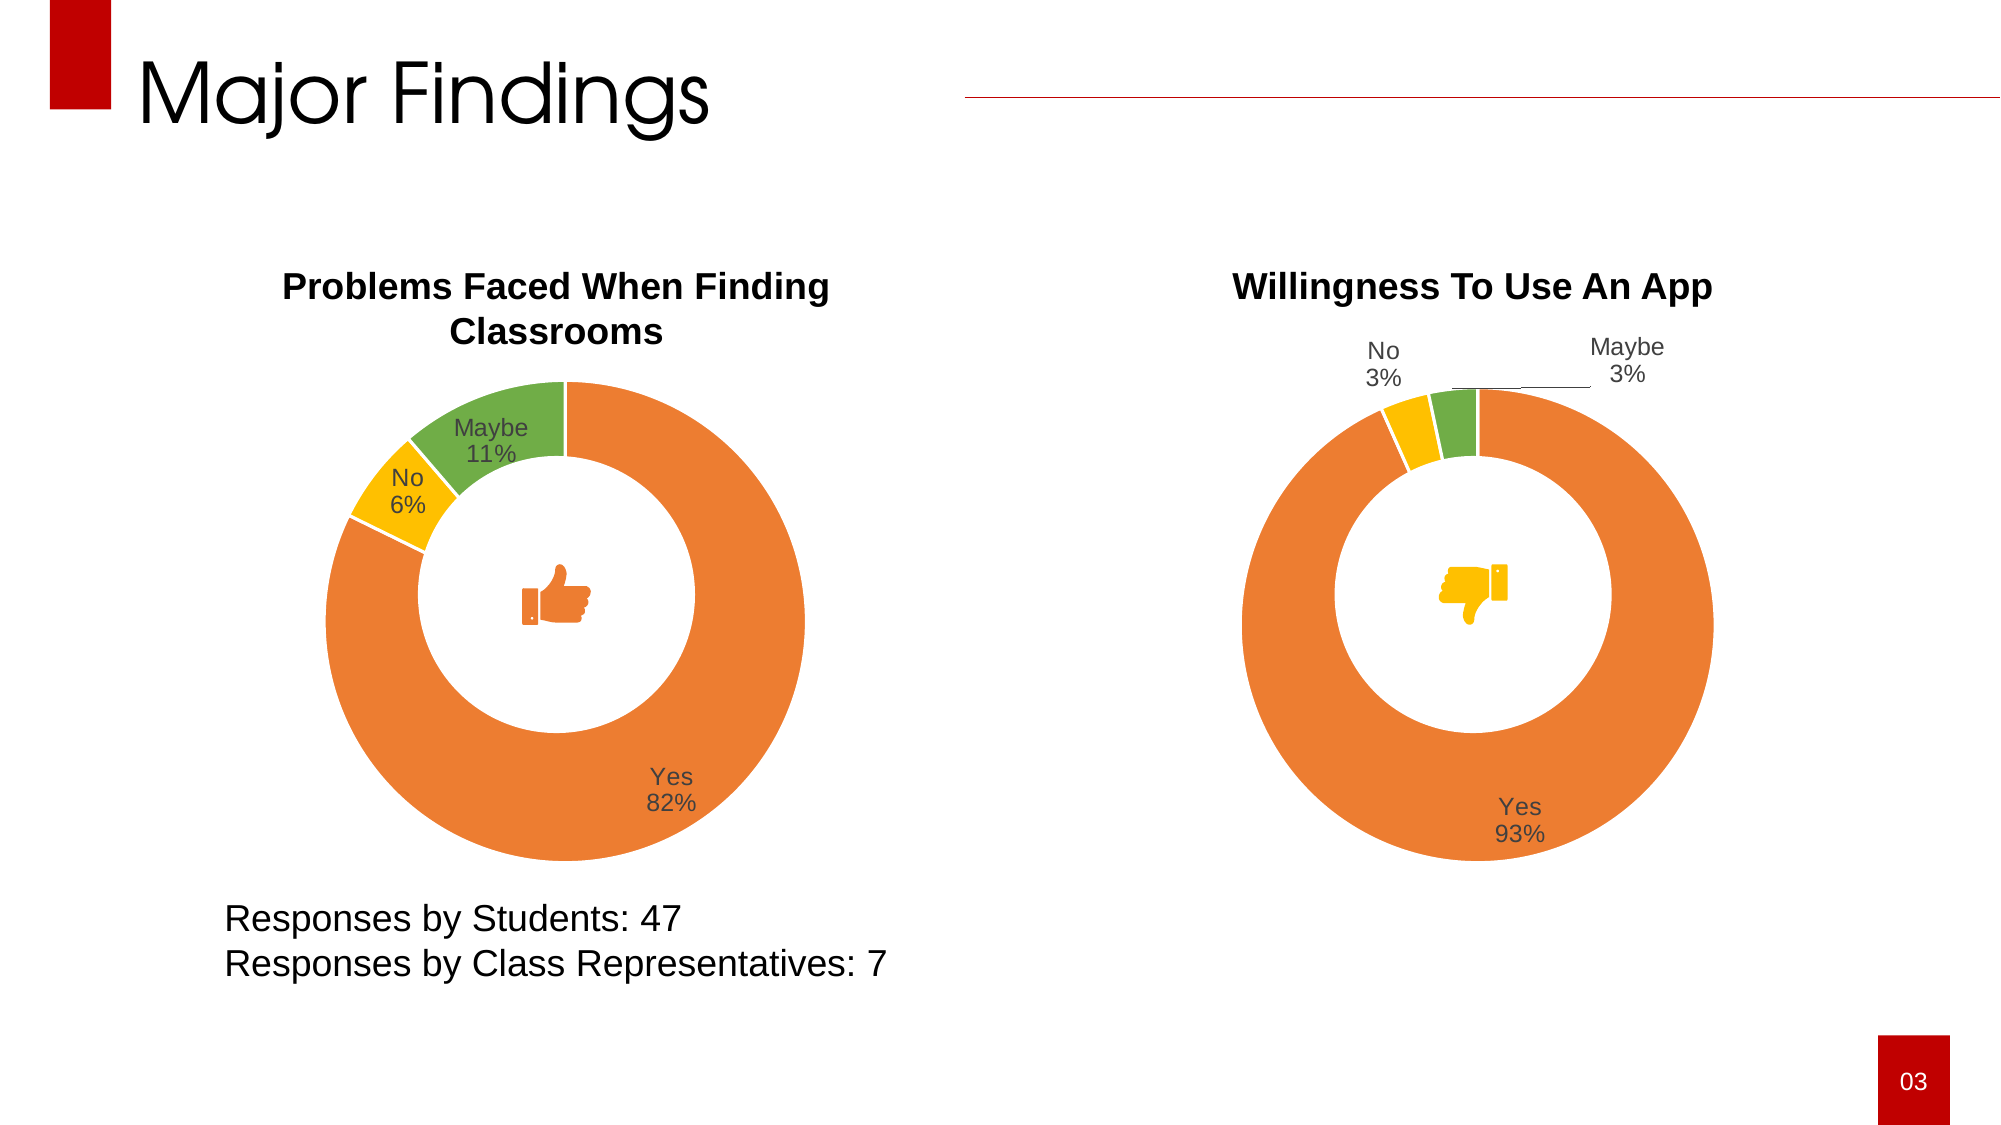

Major Findings
Problems Faced When Finding Classrooms
Willingness To Use An App

### Chart

| Category | Results |
|---|---|
| Yes | 102.0 |
| No | 8.0 |
| Maybe | 14.0 |

### Chart

| Category | Results |
|---|---|
| Yes | 28.0 |
| No | 1.0 |
| Maybe | 1.0 |

Responses by Students: 47
Responses by Class Representatives: 7
03